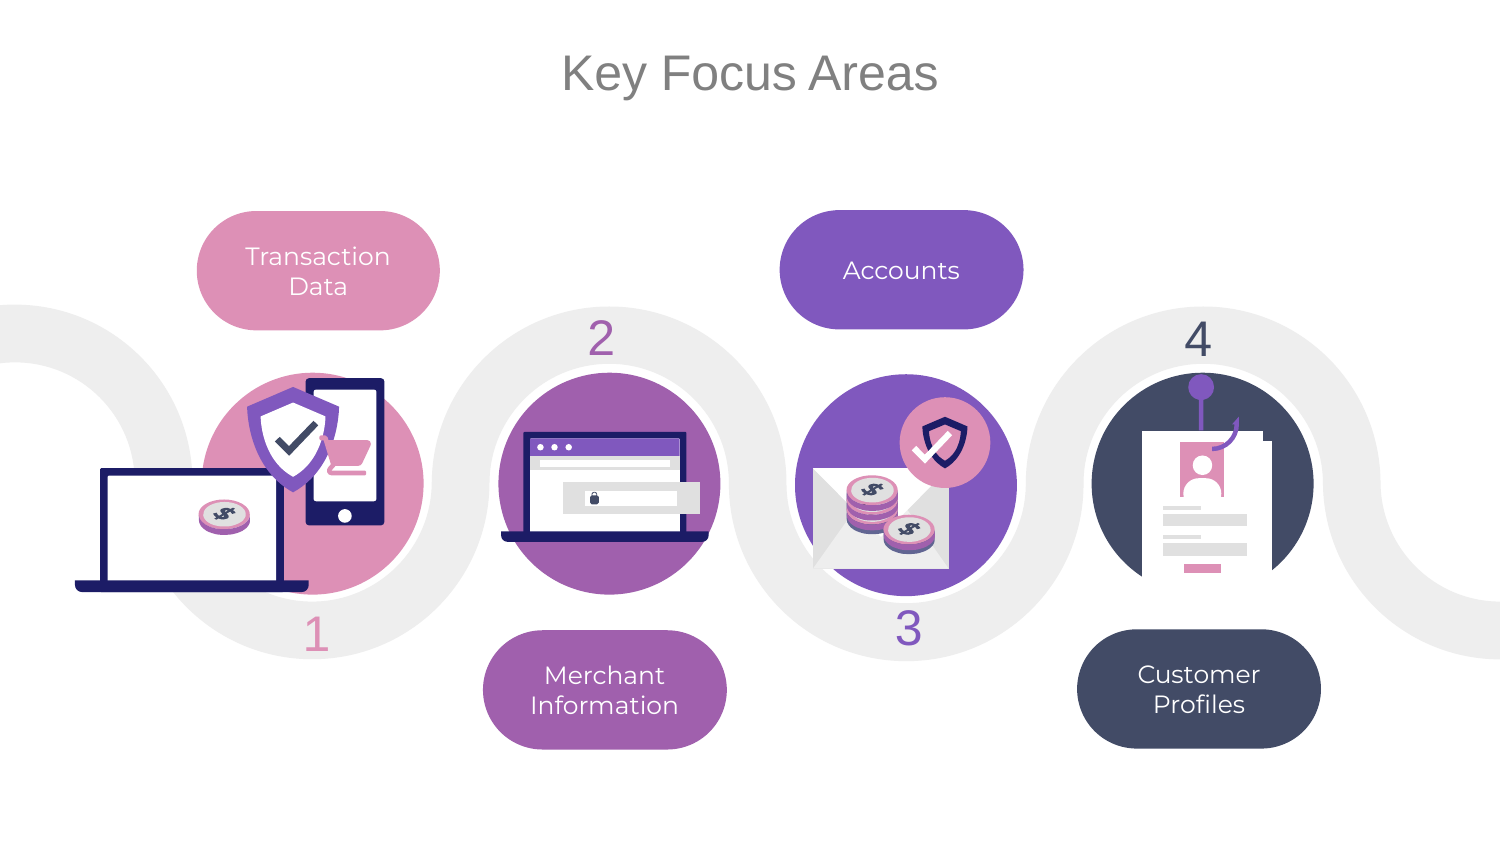

# Key Focus Areas
Accounts
Transaction Data
2
4

3
1
Customer Profiles
Merchant Information